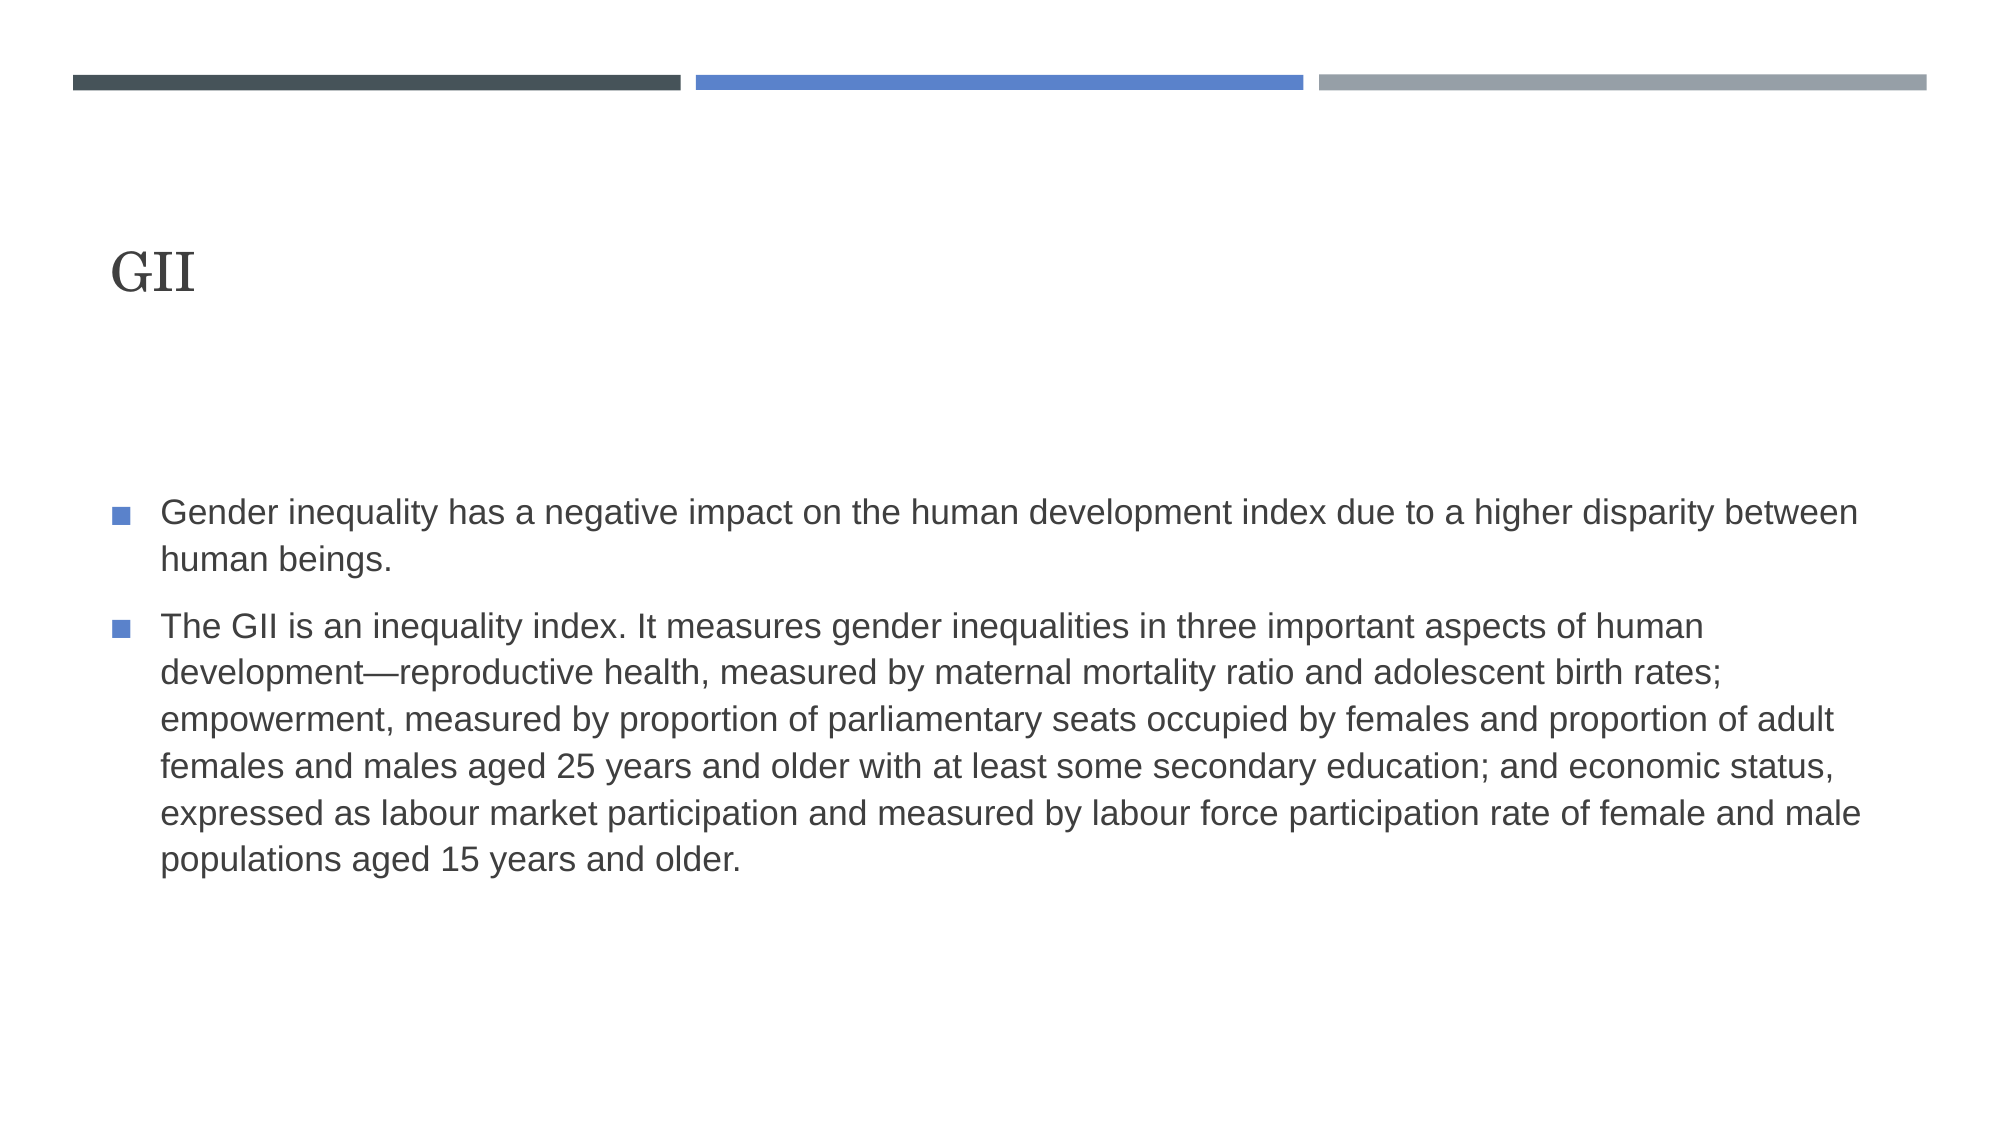

# GII
Gender inequality has a negative impact on the human development index due to a higher disparity between human beings.
The GII is an inequality index. It measures gender inequalities in three important aspects of human development—reproductive health, measured by maternal mortality ratio and adolescent birth rates; empowerment, measured by proportion of parliamentary seats occupied by females and proportion of adult females and males aged 25 years and older with at least some secondary education; and economic status, expressed as labour market participation and measured by labour force participation rate of female and male populations aged 15 years and older.